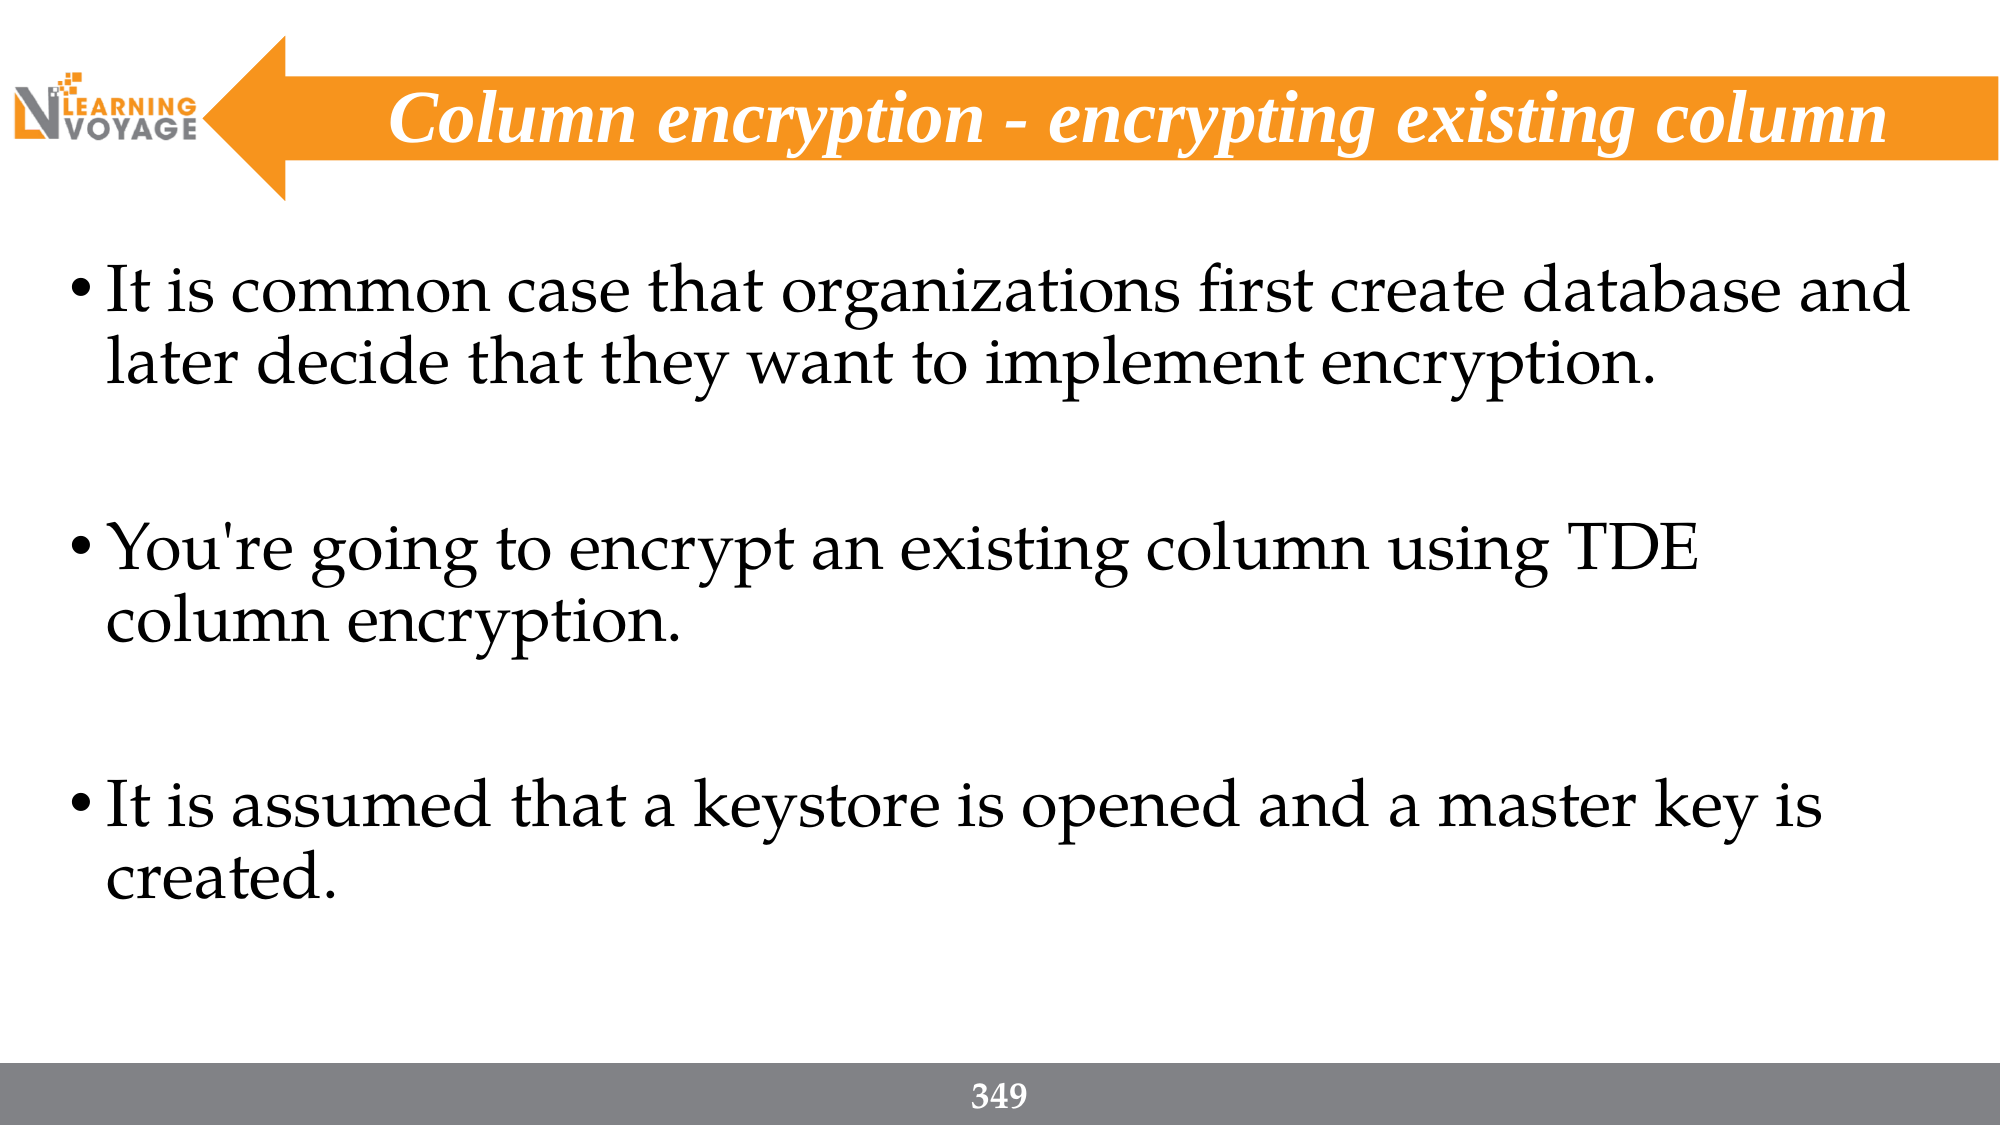

# Column encryption - encrypting existing column
It is common case that organizations first create database and later decide that they want to implement encryption.

You're going to encrypt an existing column using TDE column encryption.

It is assumed that a keystore is opened and a master key is created.

349